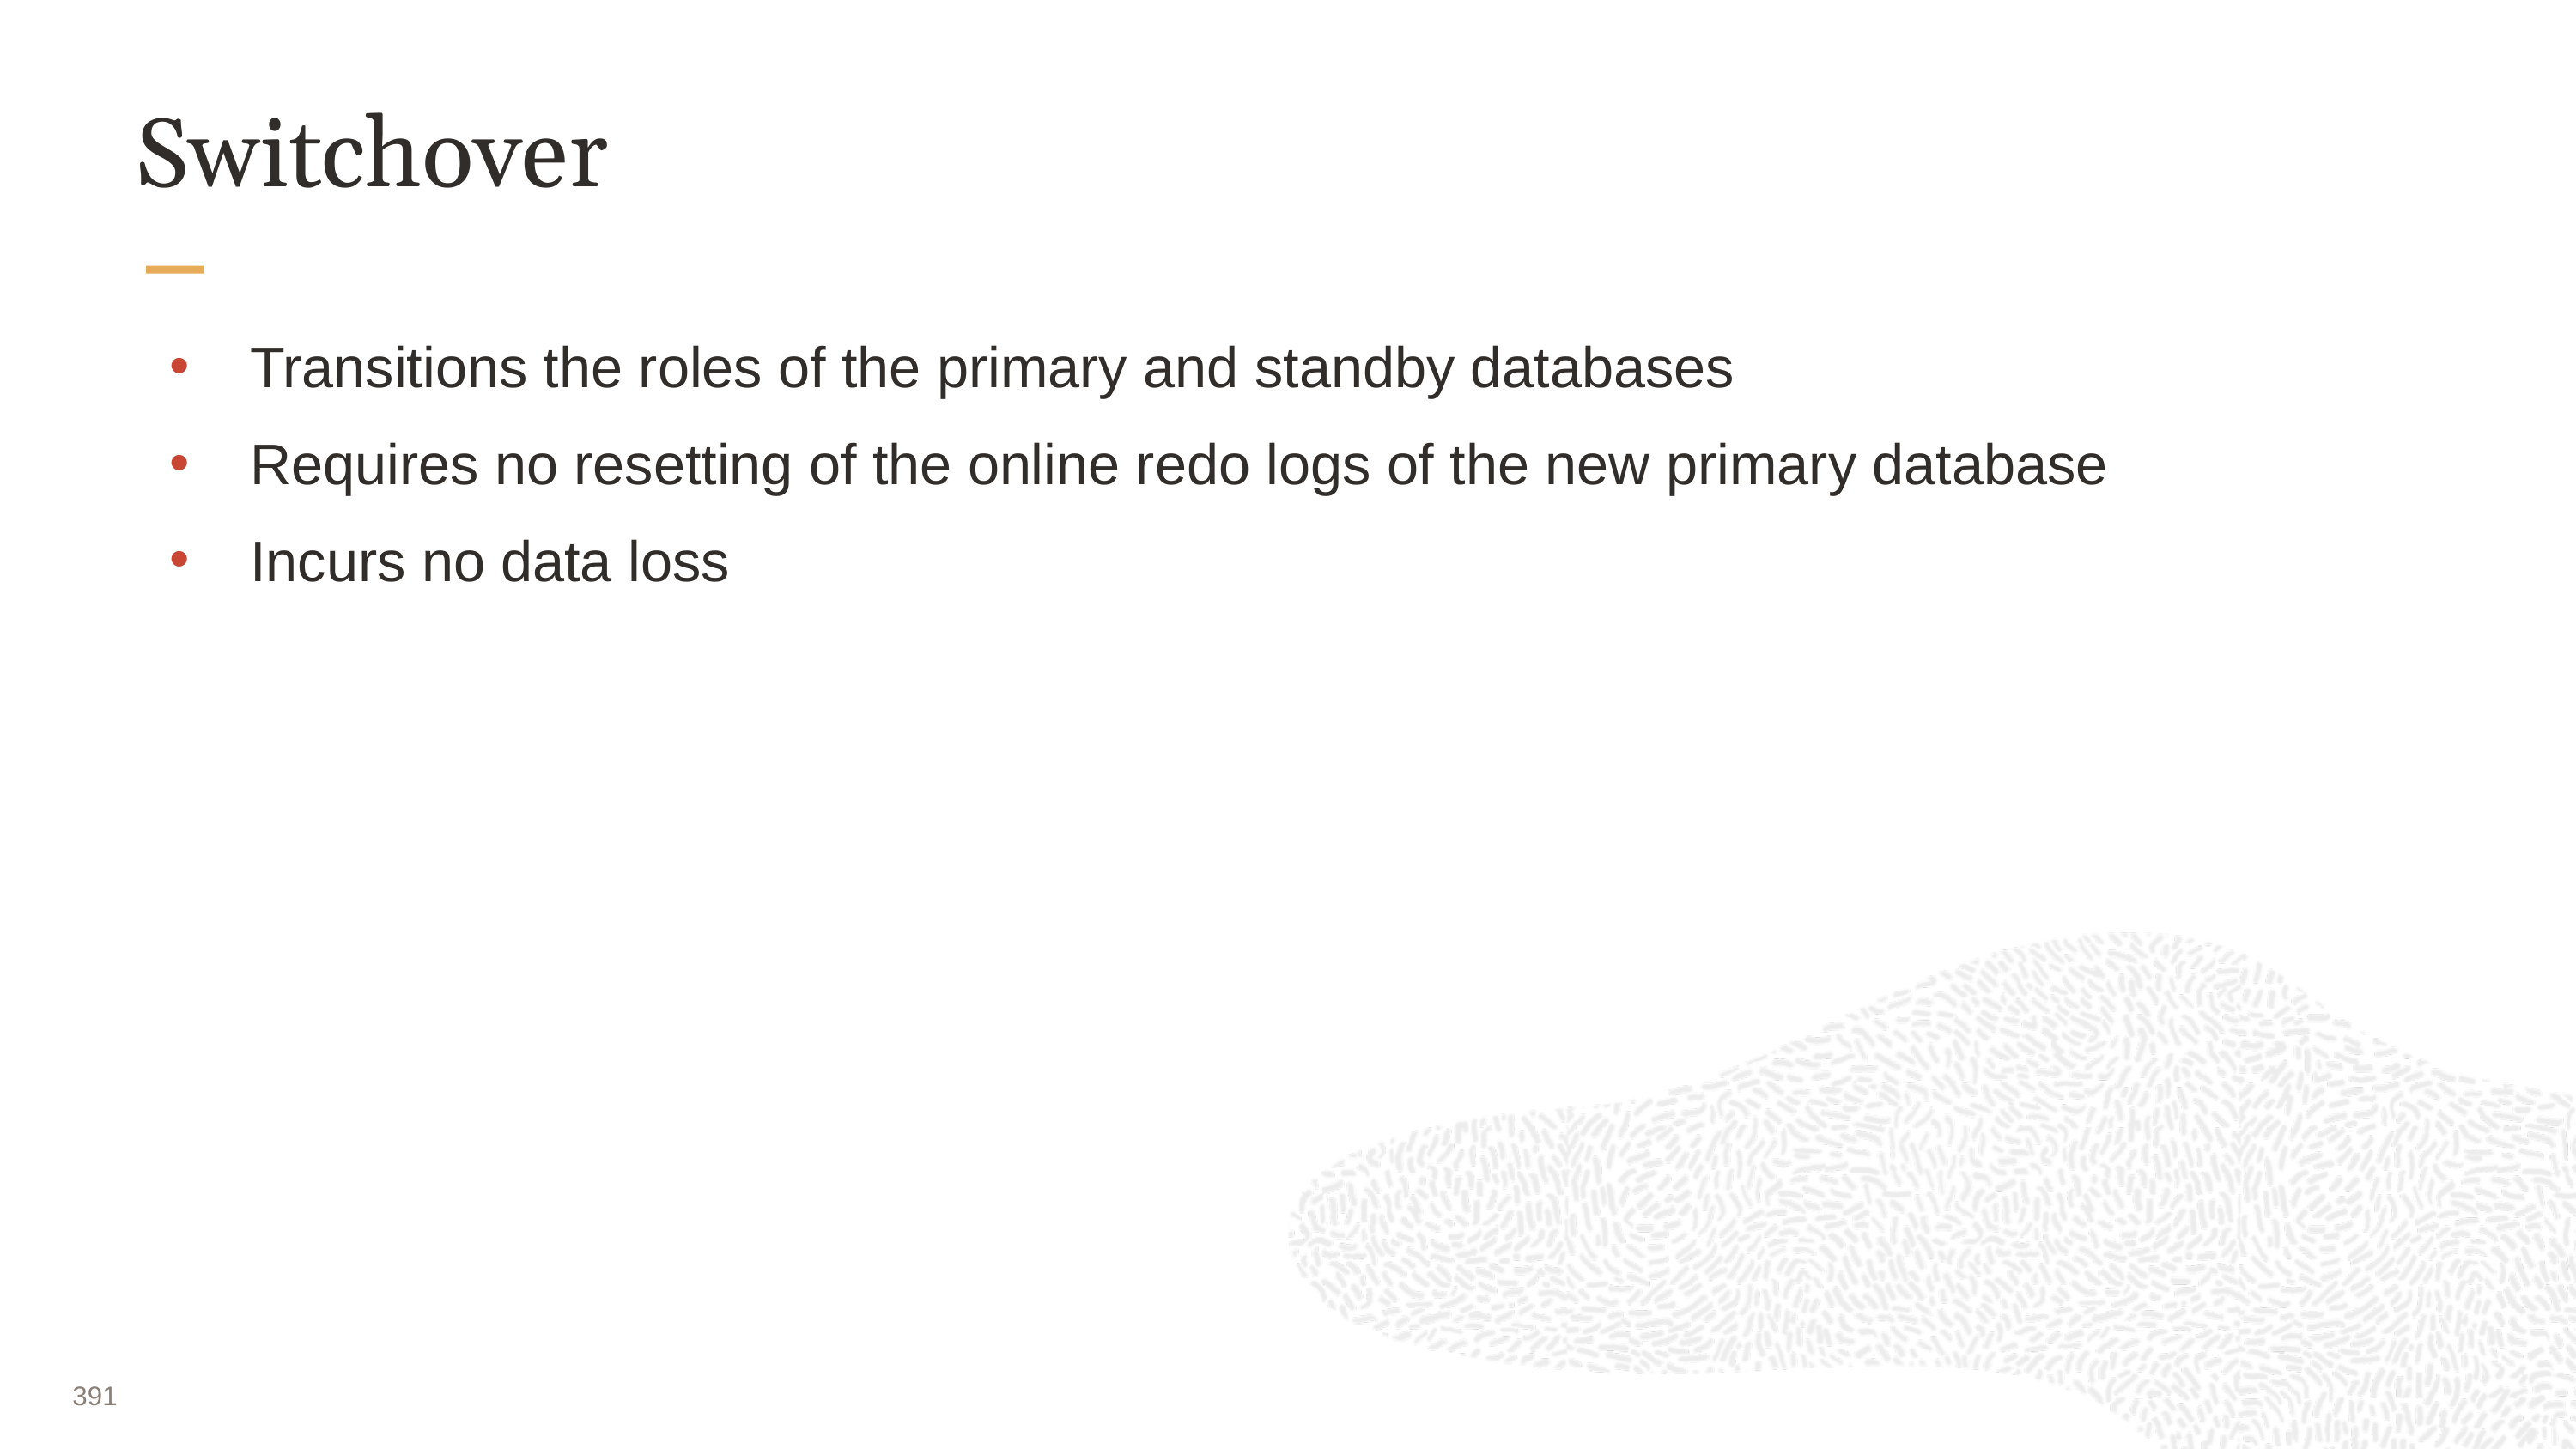

# Switchover
Transitions the roles of the primary and standby databases
Requires no resetting of the online redo logs of the new primary database
Incurs no data loss